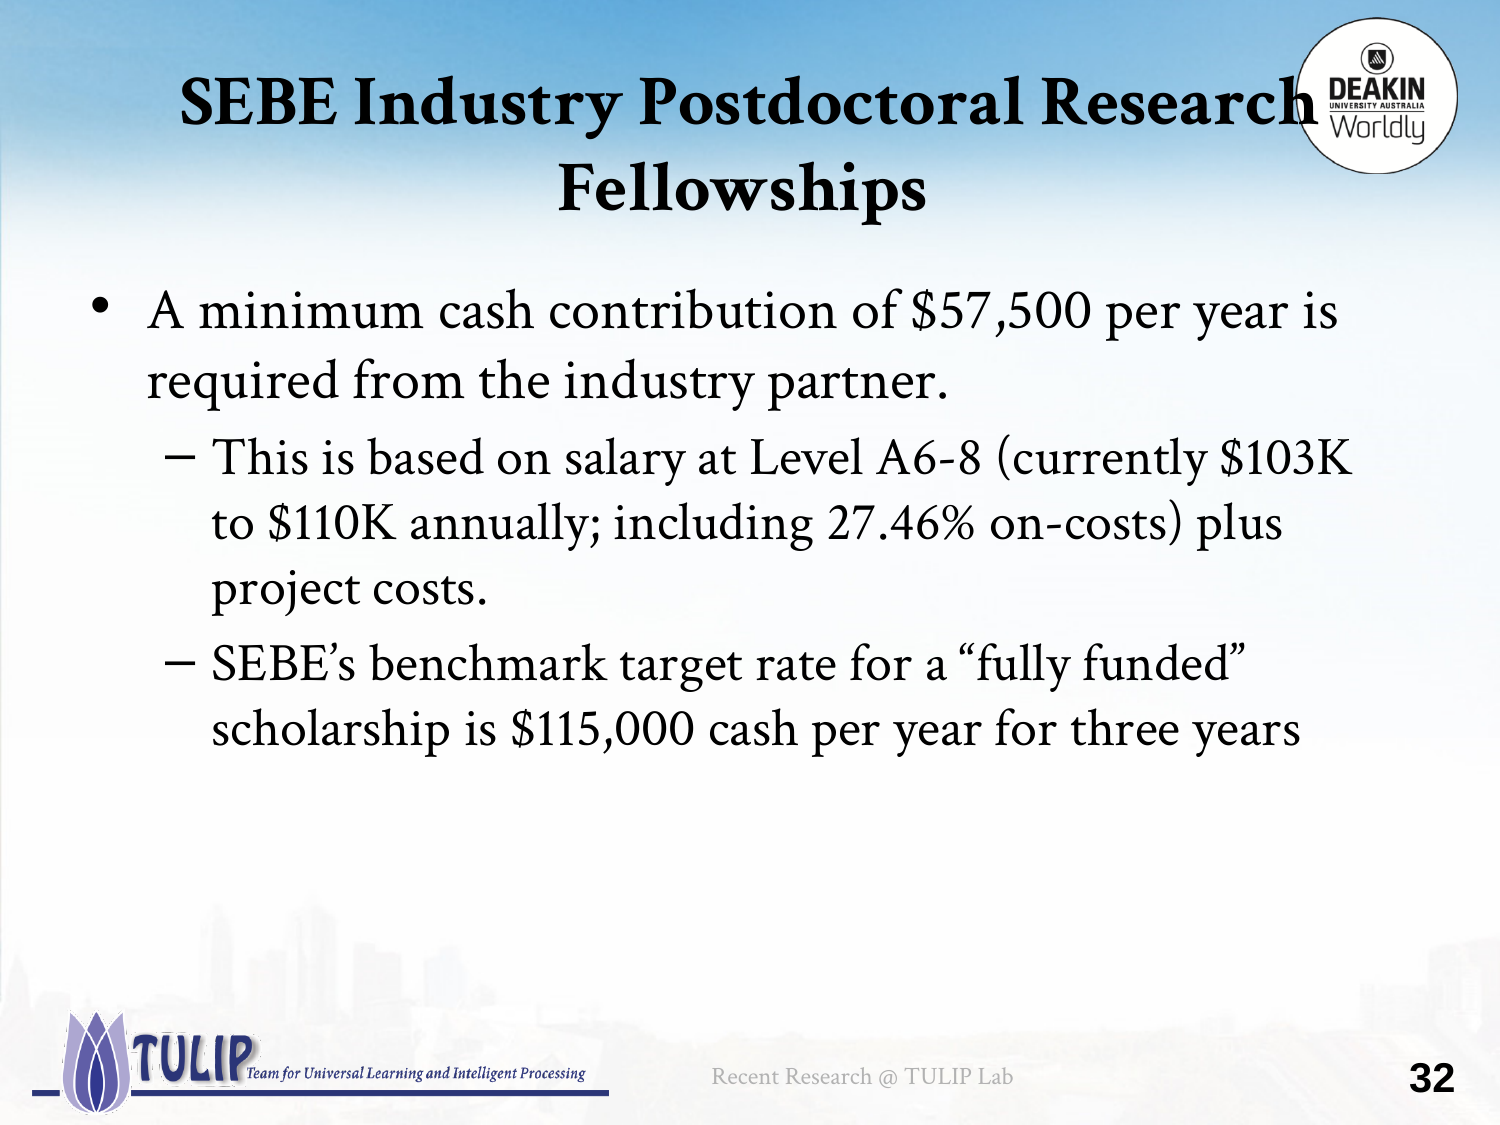

# SEBE Industry Postdoctoral Research Fellowships
A minimum cash contribution of $57,500 per year is required from the industry partner.
This is based on salary at Level A6-8 (currently $103K to $110K annually; including 27.46% on-costs) plus project costs.
SEBE’s benchmark target rate for a “fully funded” scholarship is $115,000 cash per year for three years

Recent Research @ TULIP Lab
32